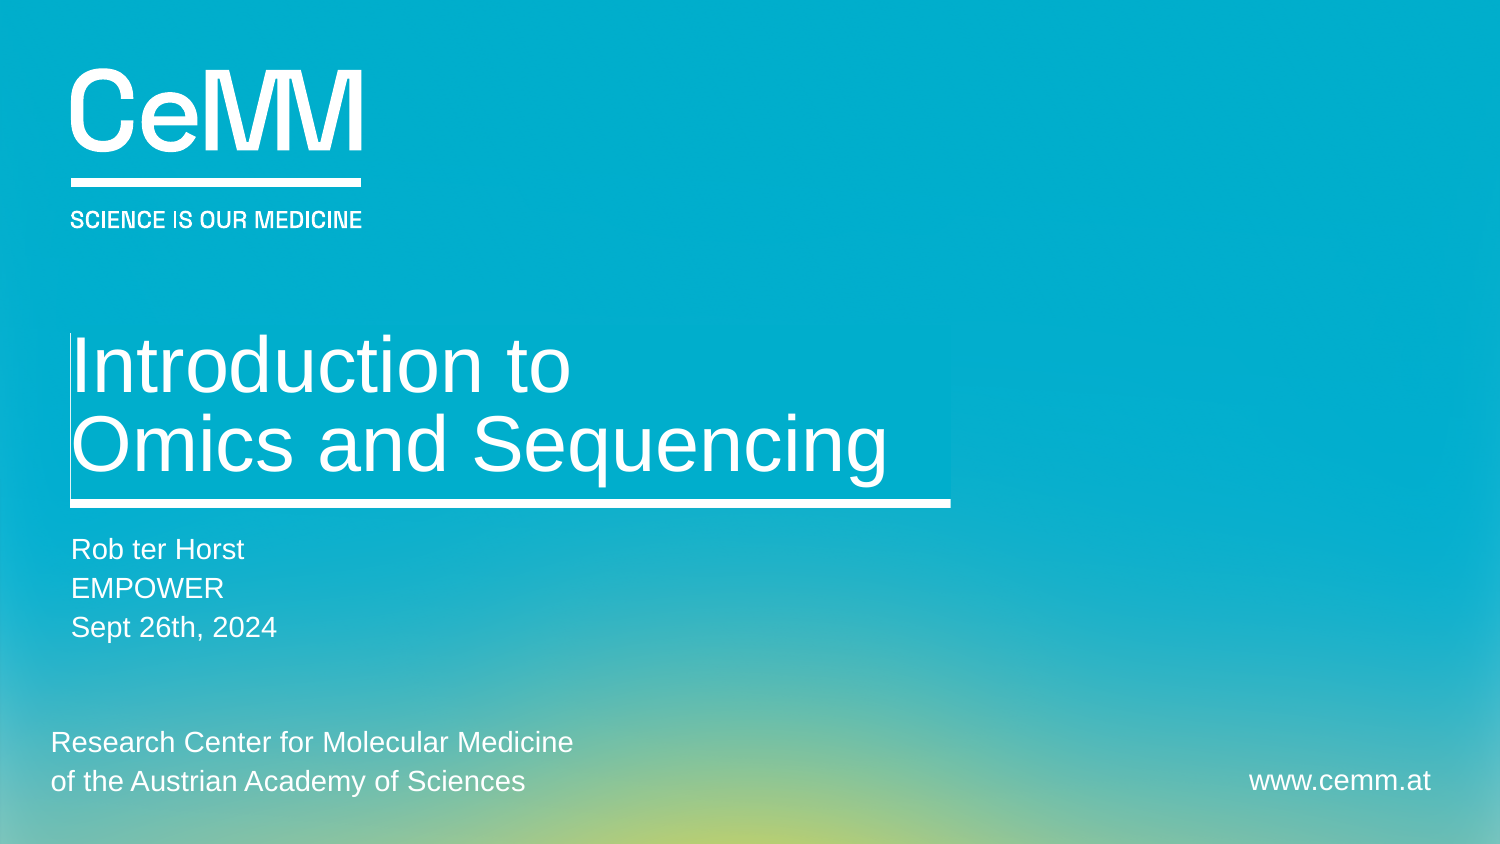

Introduction to
Omics and Sequencing
Rob ter Horst
EMPOWER
Sept 26th, 2024